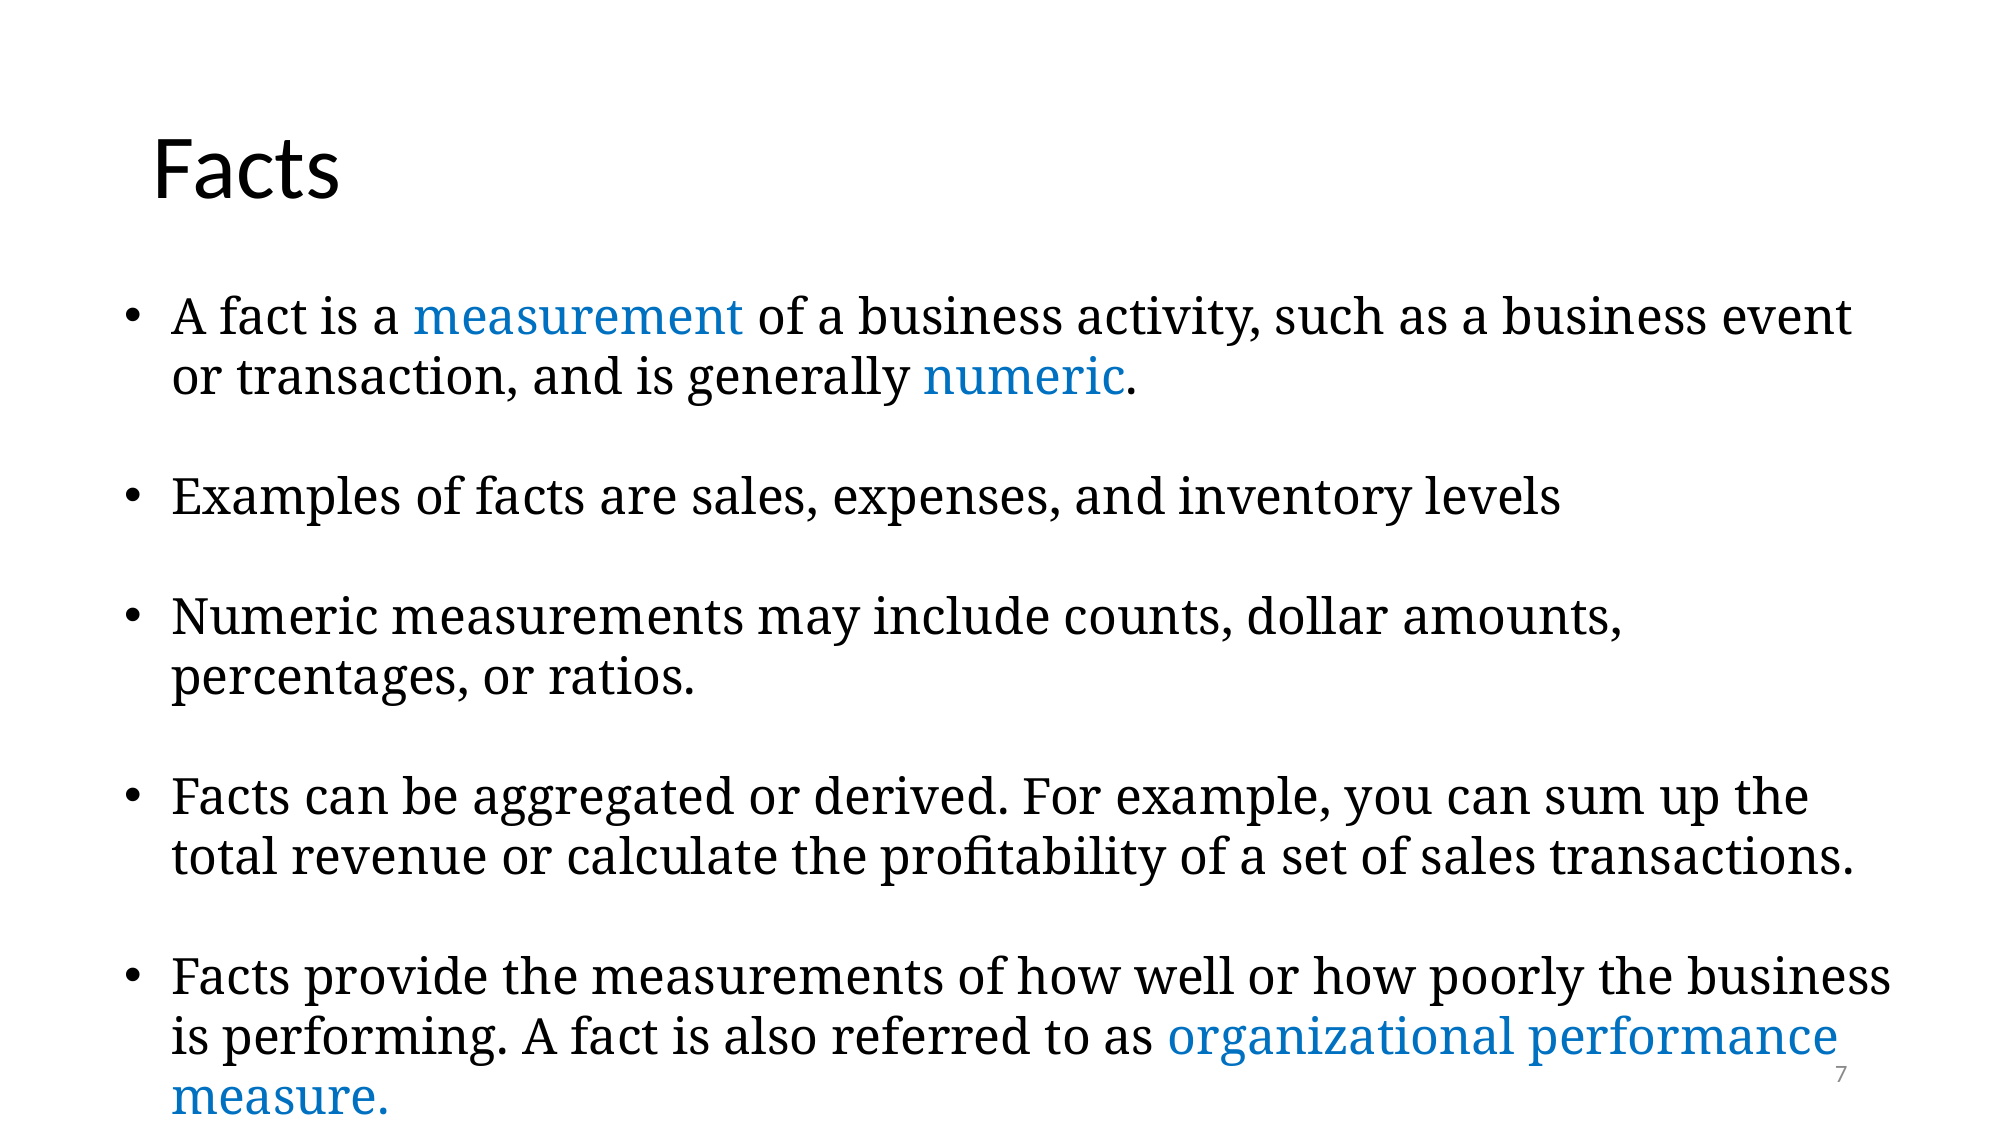

# Facts
A fact is a measurement of a business activity, such as a business event or transaction, and is generally numeric.

Examples of facts are sales, expenses, and inventory levels

Numeric measurements may include counts, dollar amounts, percentages, or ratios.

Facts can be aggregated or derived. For example, you can sum up the total revenue or calculate the profitability of a set of sales transactions.

Facts provide the measurements of how well or how poorly the business is performing. A fact is also referred to as organizational performance measure.

7